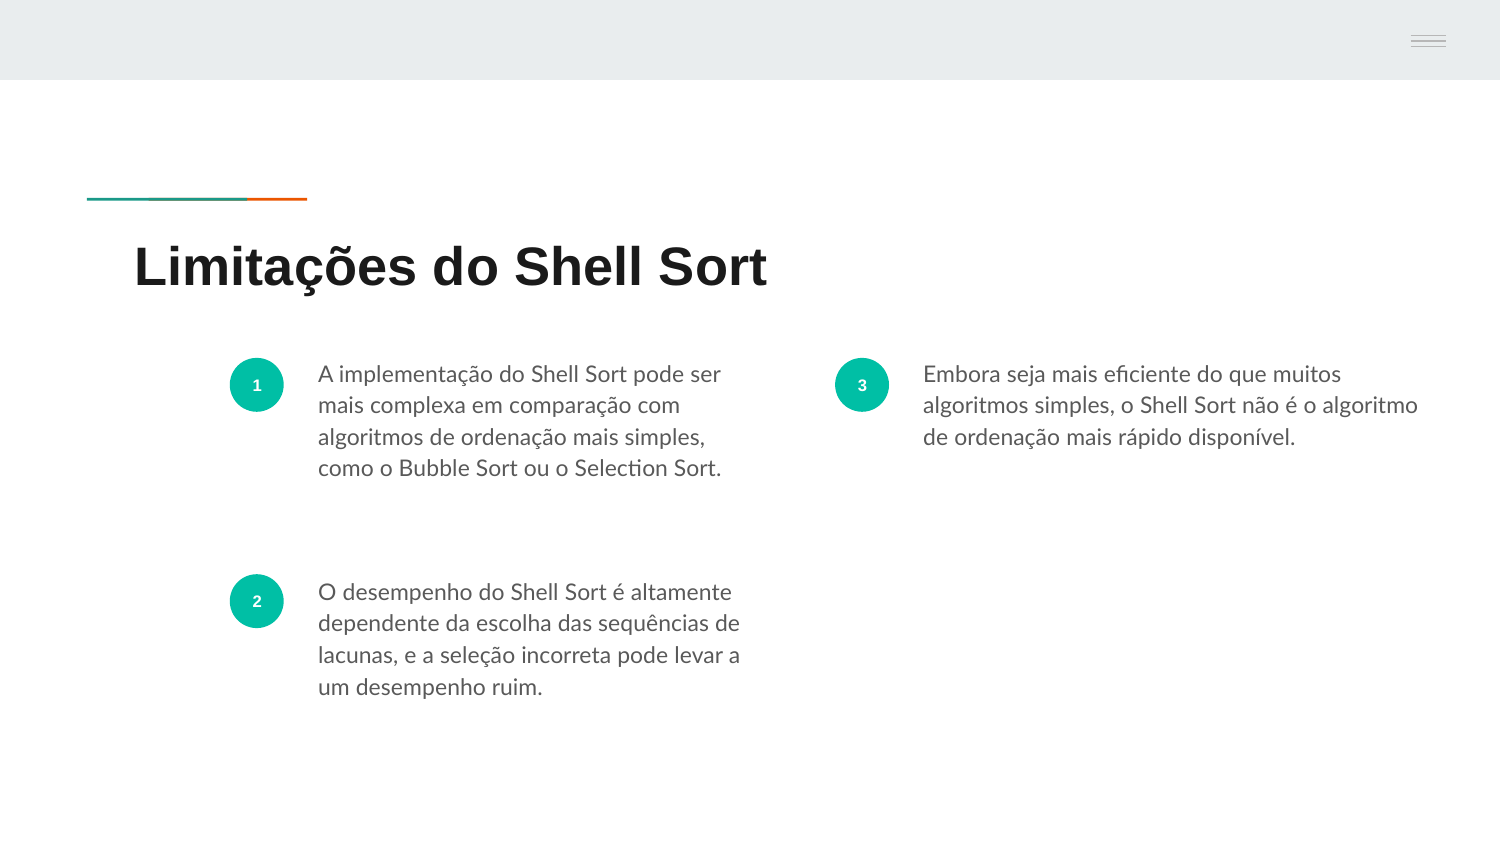

# Limitações do Shell Sort
A implementação do Shell Sort pode ser mais complexa em comparação com algoritmos de ordenação mais simples, como o Bubble Sort ou o Selection Sort.
Embora seja mais eficiente do que muitos algoritmos simples, o Shell Sort não é o algoritmo de ordenação mais rápido disponível.
1
3
O desempenho do Shell Sort é altamente dependente da escolha das sequências de lacunas, e a seleção incorreta pode levar a um desempenho ruim.
2